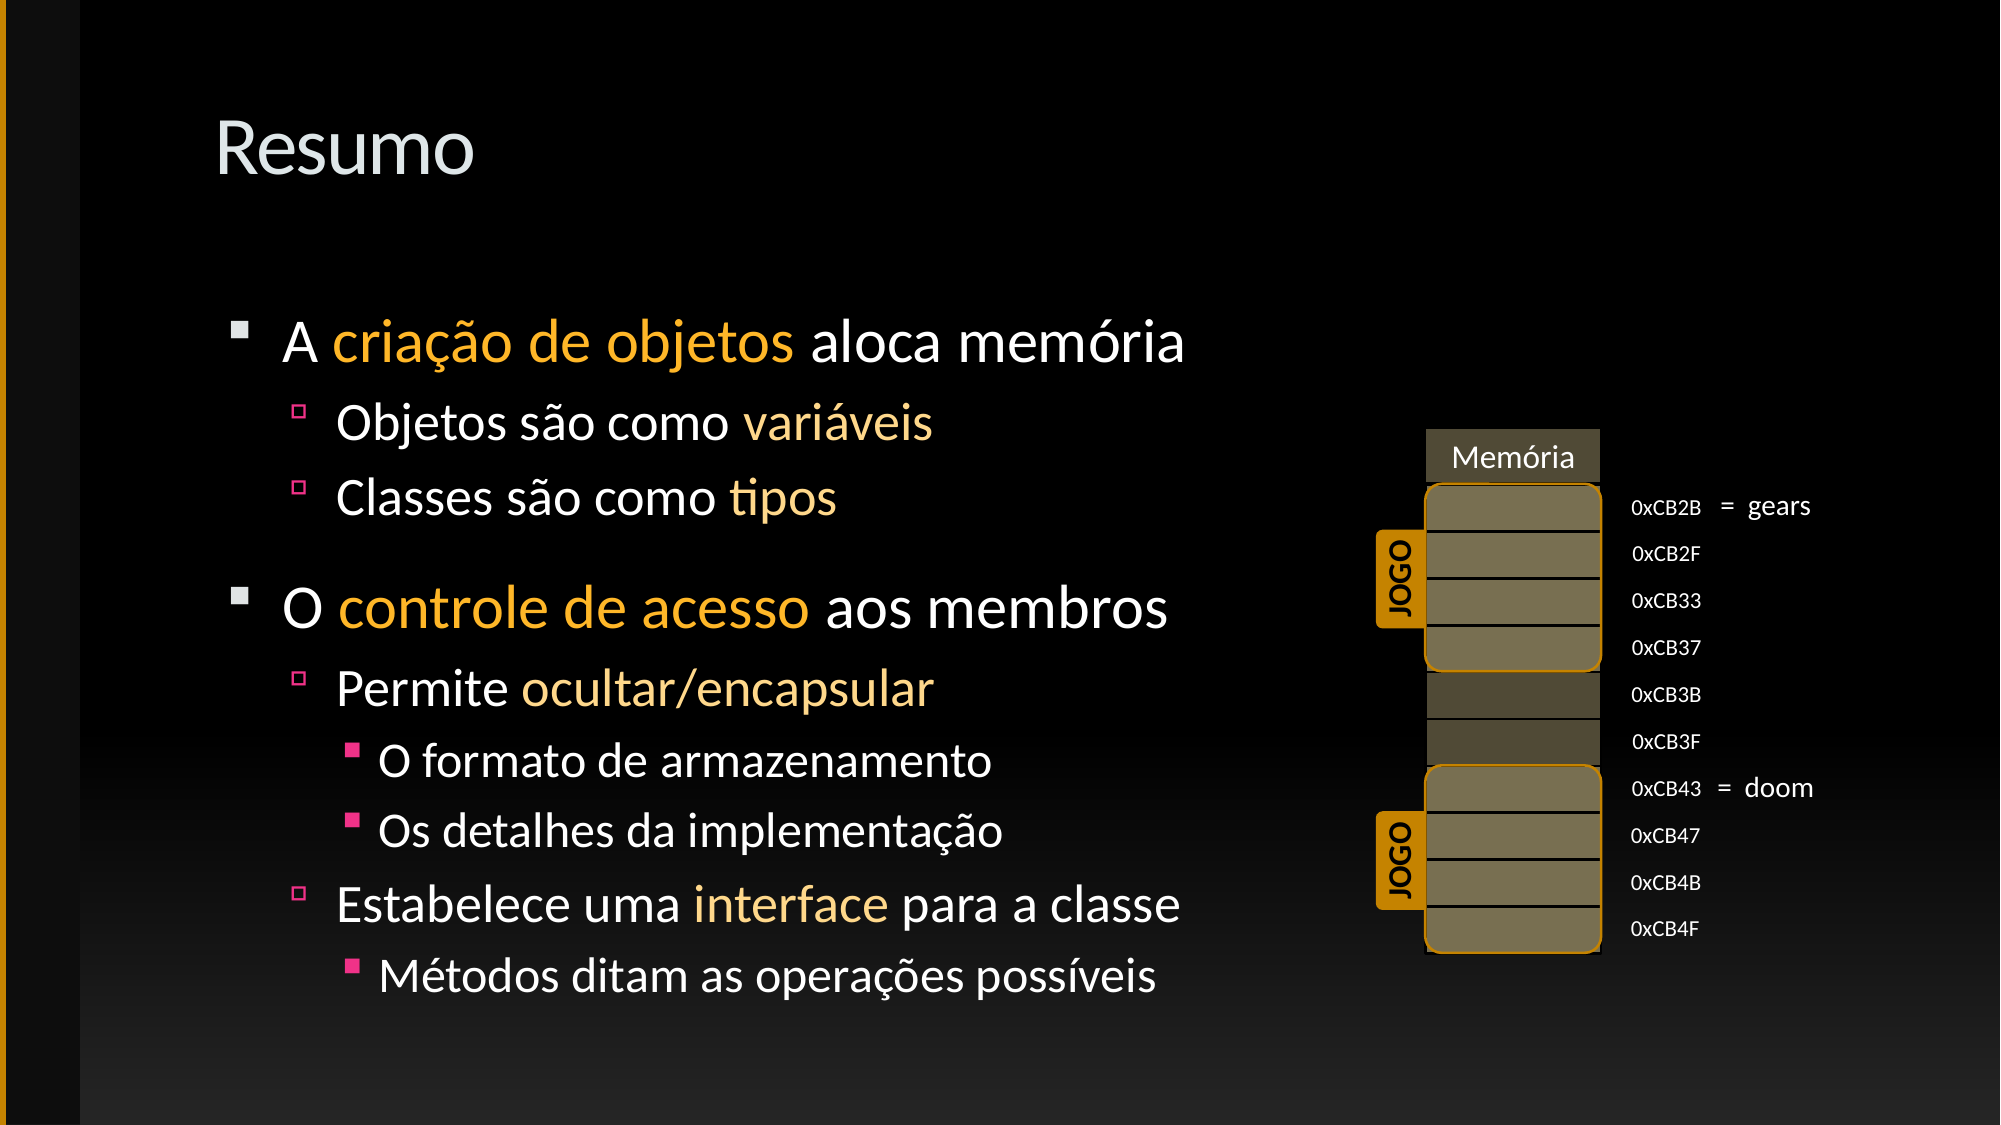

# Resumo
A criação de objetos aloca memória
Objetos são como variáveis
Classes são como tipos
O controle de acesso aos membros
Permite ocultar/encapsular
O formato de armazenamento
Os detalhes da implementação
Estabelece uma interface para a classe
Métodos ditam as operações possíveis
Memória
=  gears

0xCB2B

0xCB2F
Jogo

0xCB33

0xCB37

0xCB3B

0xCB3F
=  doom

0xCB43

0xCB47
Jogo

0xCB4B

0xCB4F